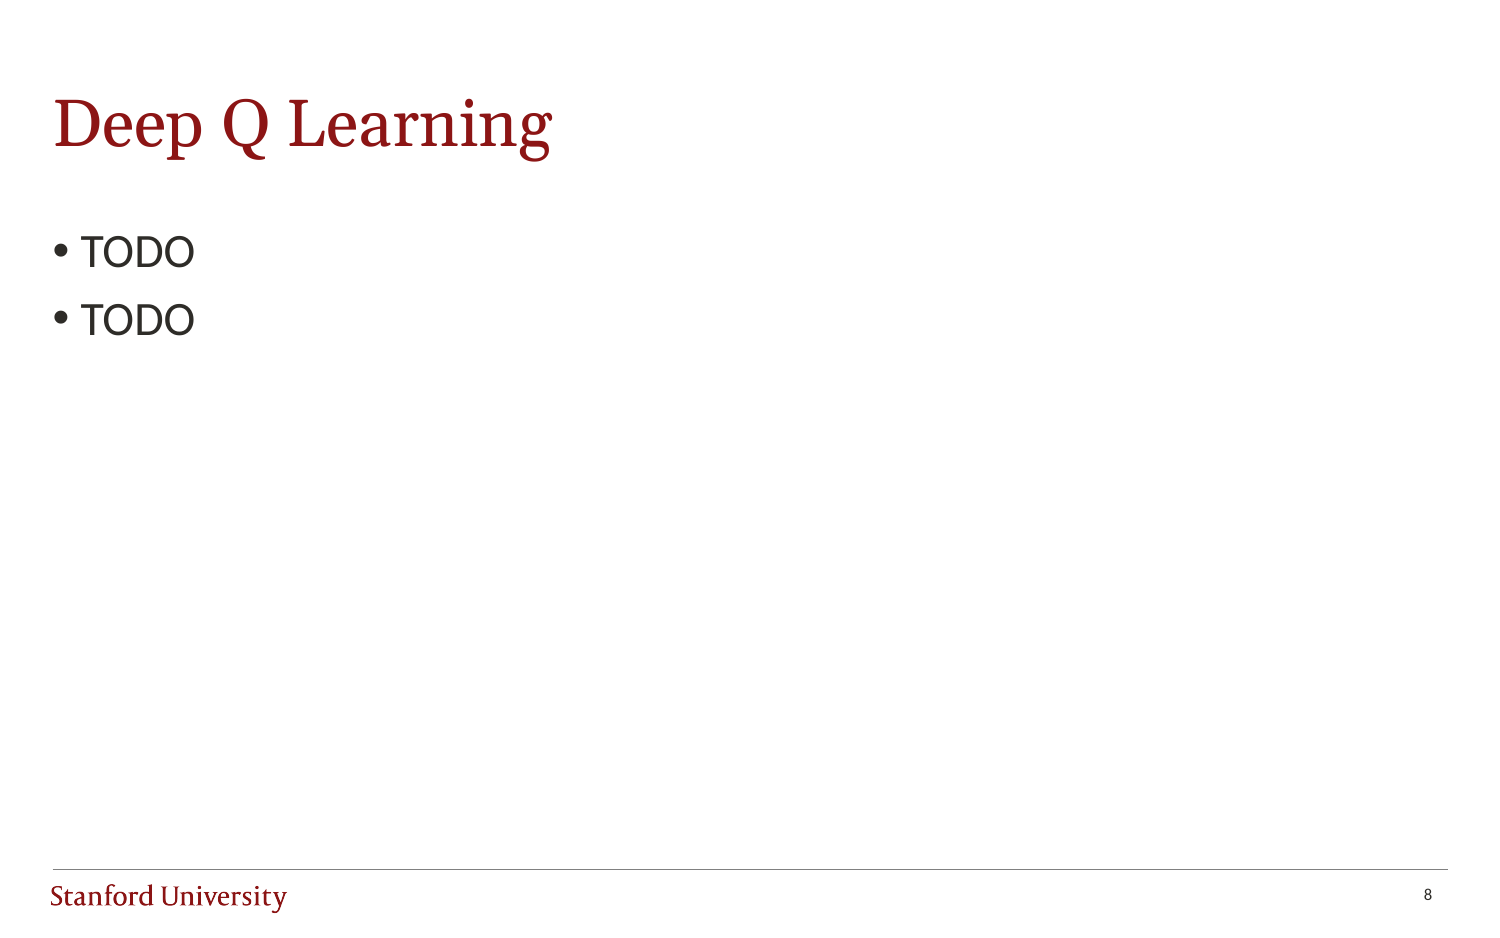

# Deep Q Learning
TODO
TODO
8